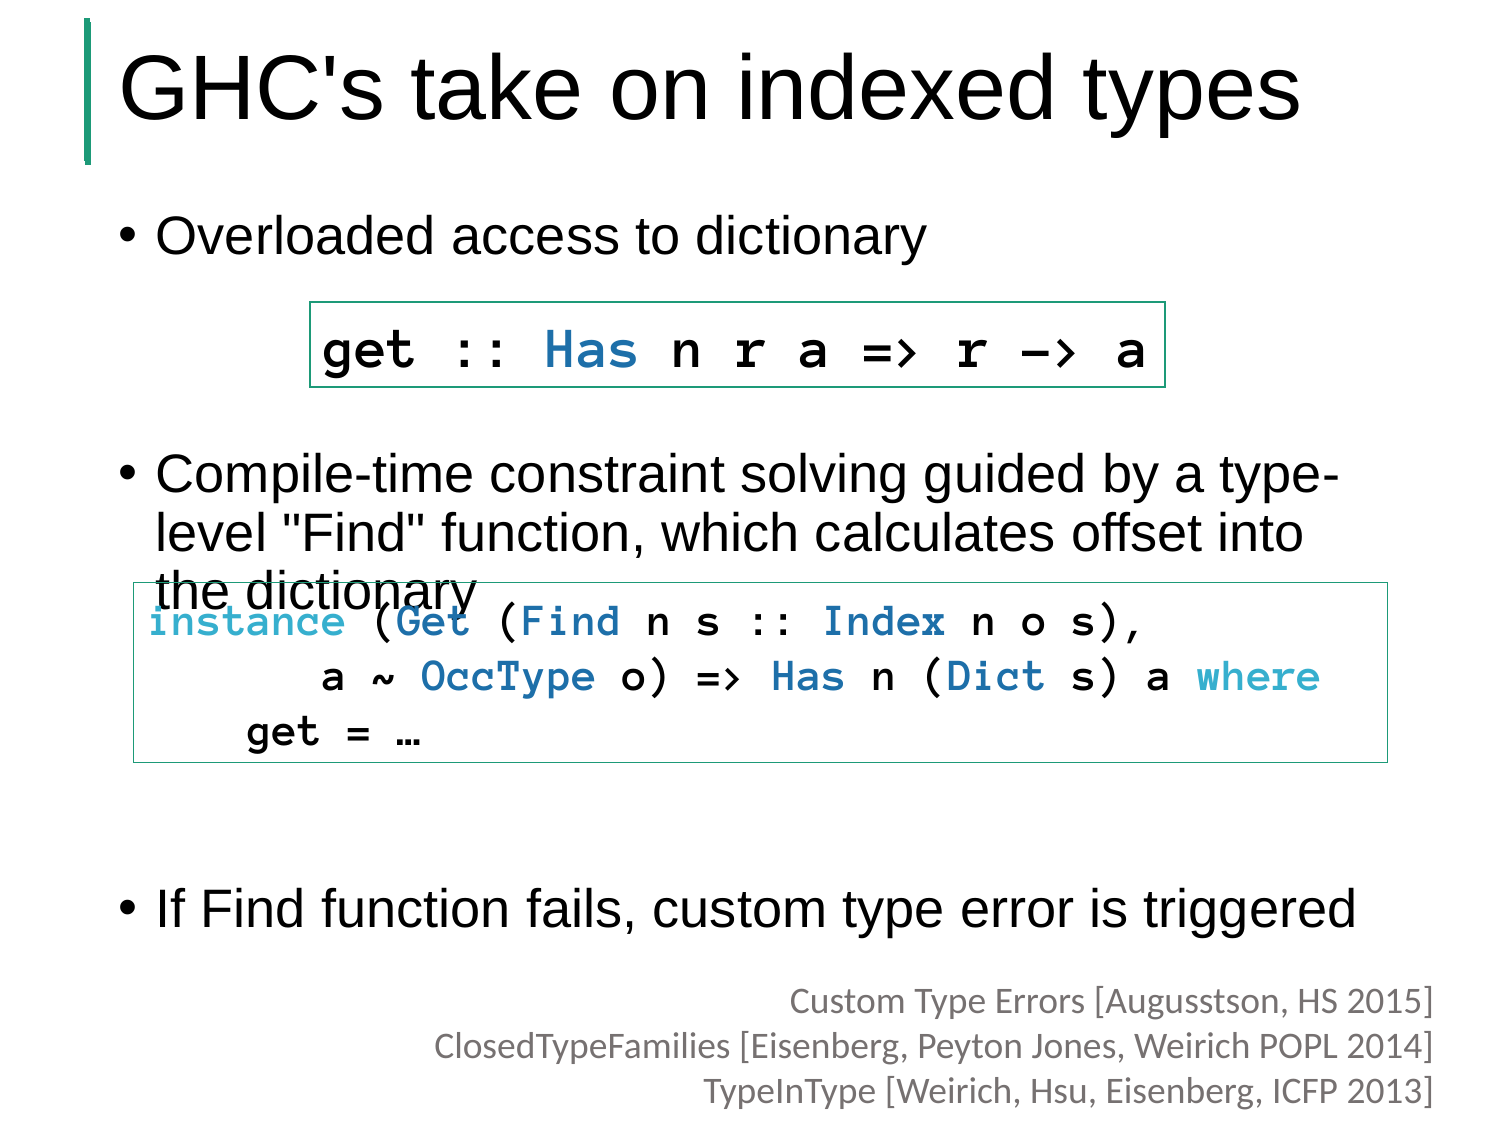

# GHC's take on indexed types
Overloaded access to dictionary

Compile-time constraint solving guided by a type-level "Find" function, which calculates offset into the dictionary

If Find function fails, custom type error is triggered
get :: Has n r a => r -> a
instance (Get (Find n s :: Index n o s),
       a ~ OccType o) => Has n (Dict s) a where
    get = …
Custom Type Errors [Augusstson, HS 2015]
ClosedTypeFamilies [Eisenberg, Peyton Jones, Weirich POPL 2014]
TypeInType [Weirich, Hsu, Eisenberg, ICFP 2013]